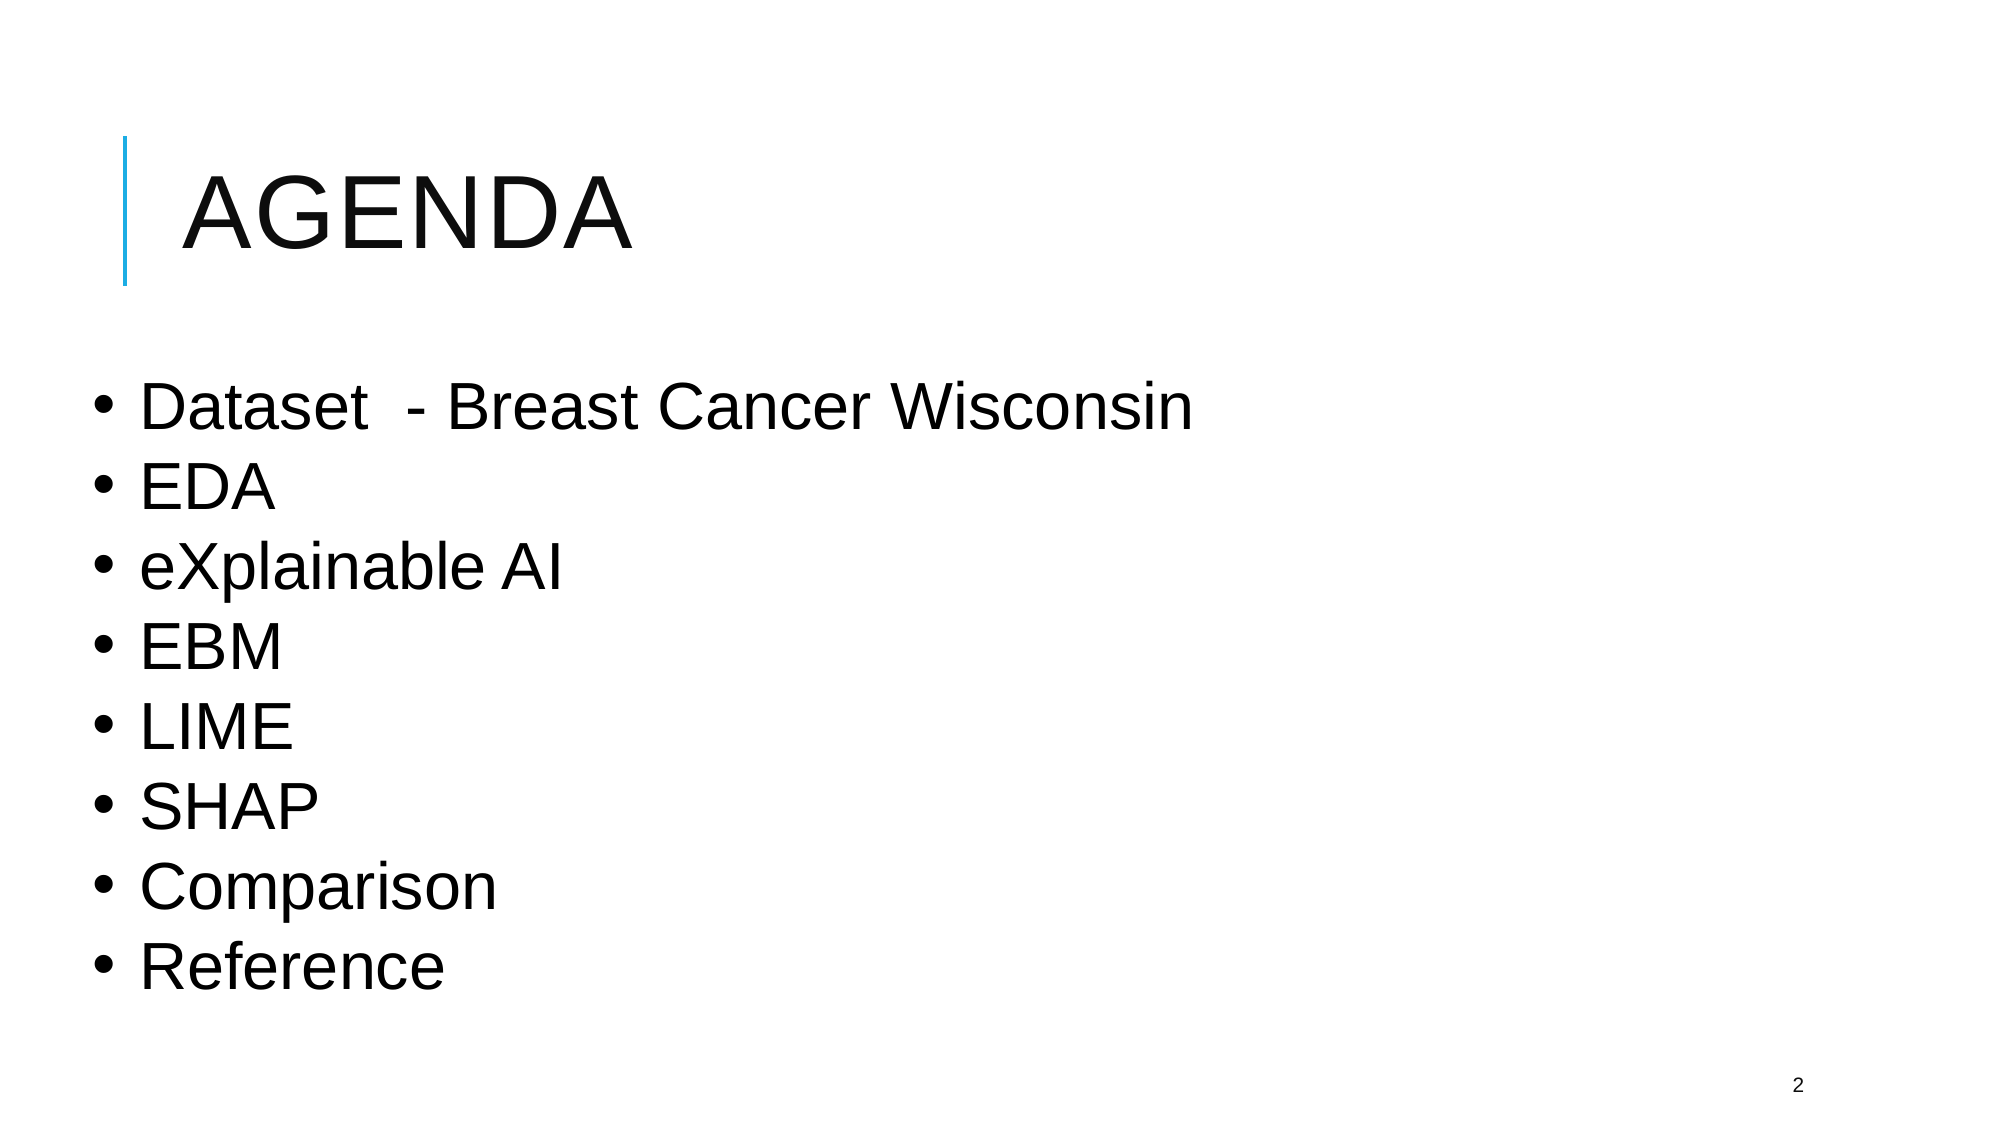

# Agenda
Dataset  - Breast Cancer Wisconsin
EDA
eXplainable AI
EBM
LIME
SHAP
Comparison
Reference
2